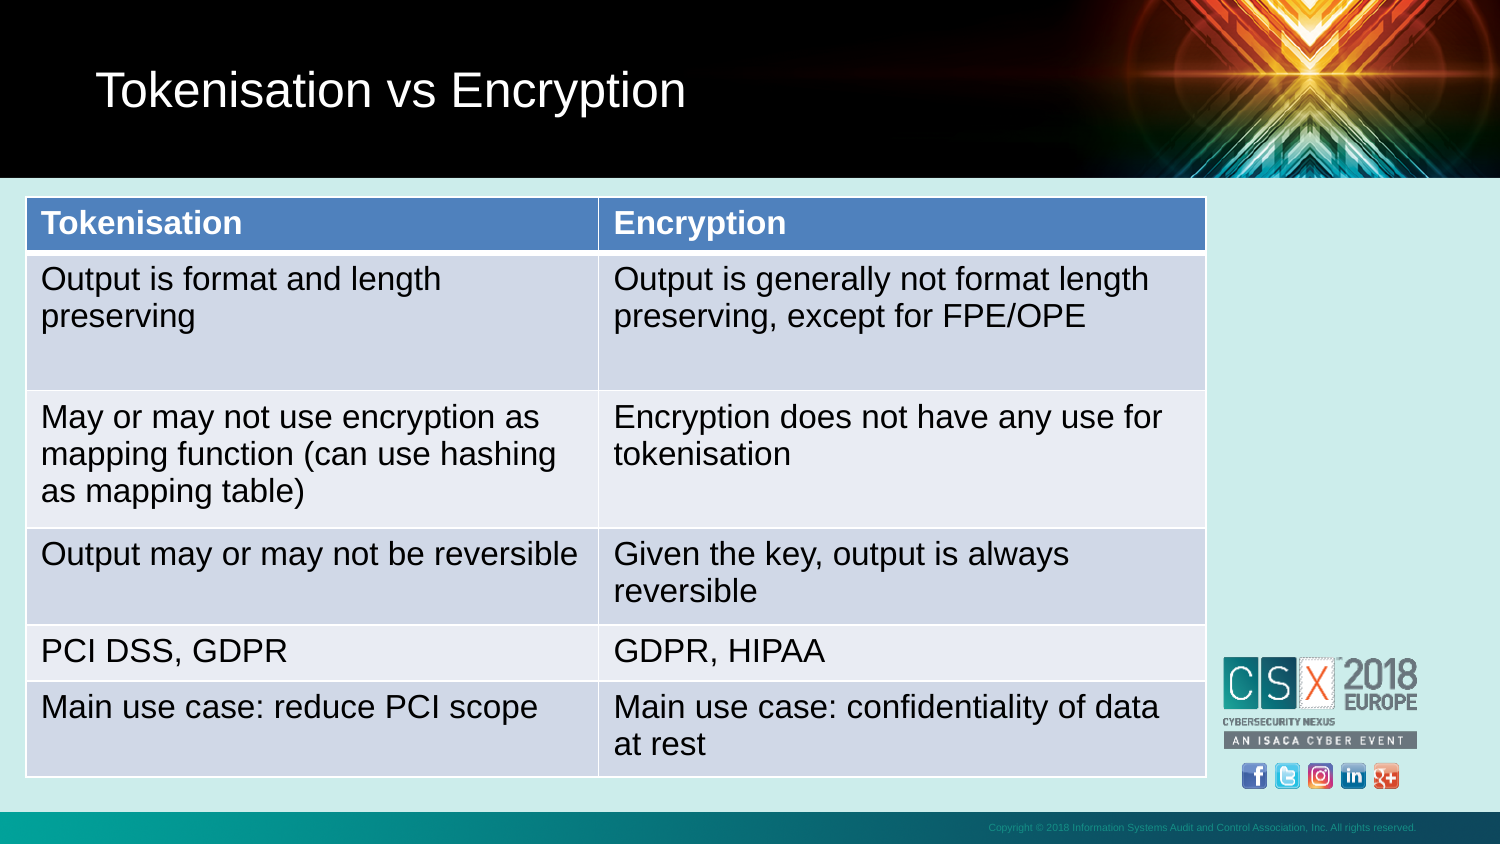

Tokenisation vs Encryption
| Tokenisation | Encryption |
| --- | --- |
| Output is format and length preserving | Output is generally not format length preserving, except for FPE/OPE |
| May or may not use encryption as mapping function (can use hashing as mapping table) | Encryption does not have any use for tokenisation |
| Output may or may not be reversible | Given the key, output is always reversible |
| PCI DSS, GDPR | GDPR, HIPAA |
| Main use case: reduce PCI scope | Main use case: confidentiality of data at rest |